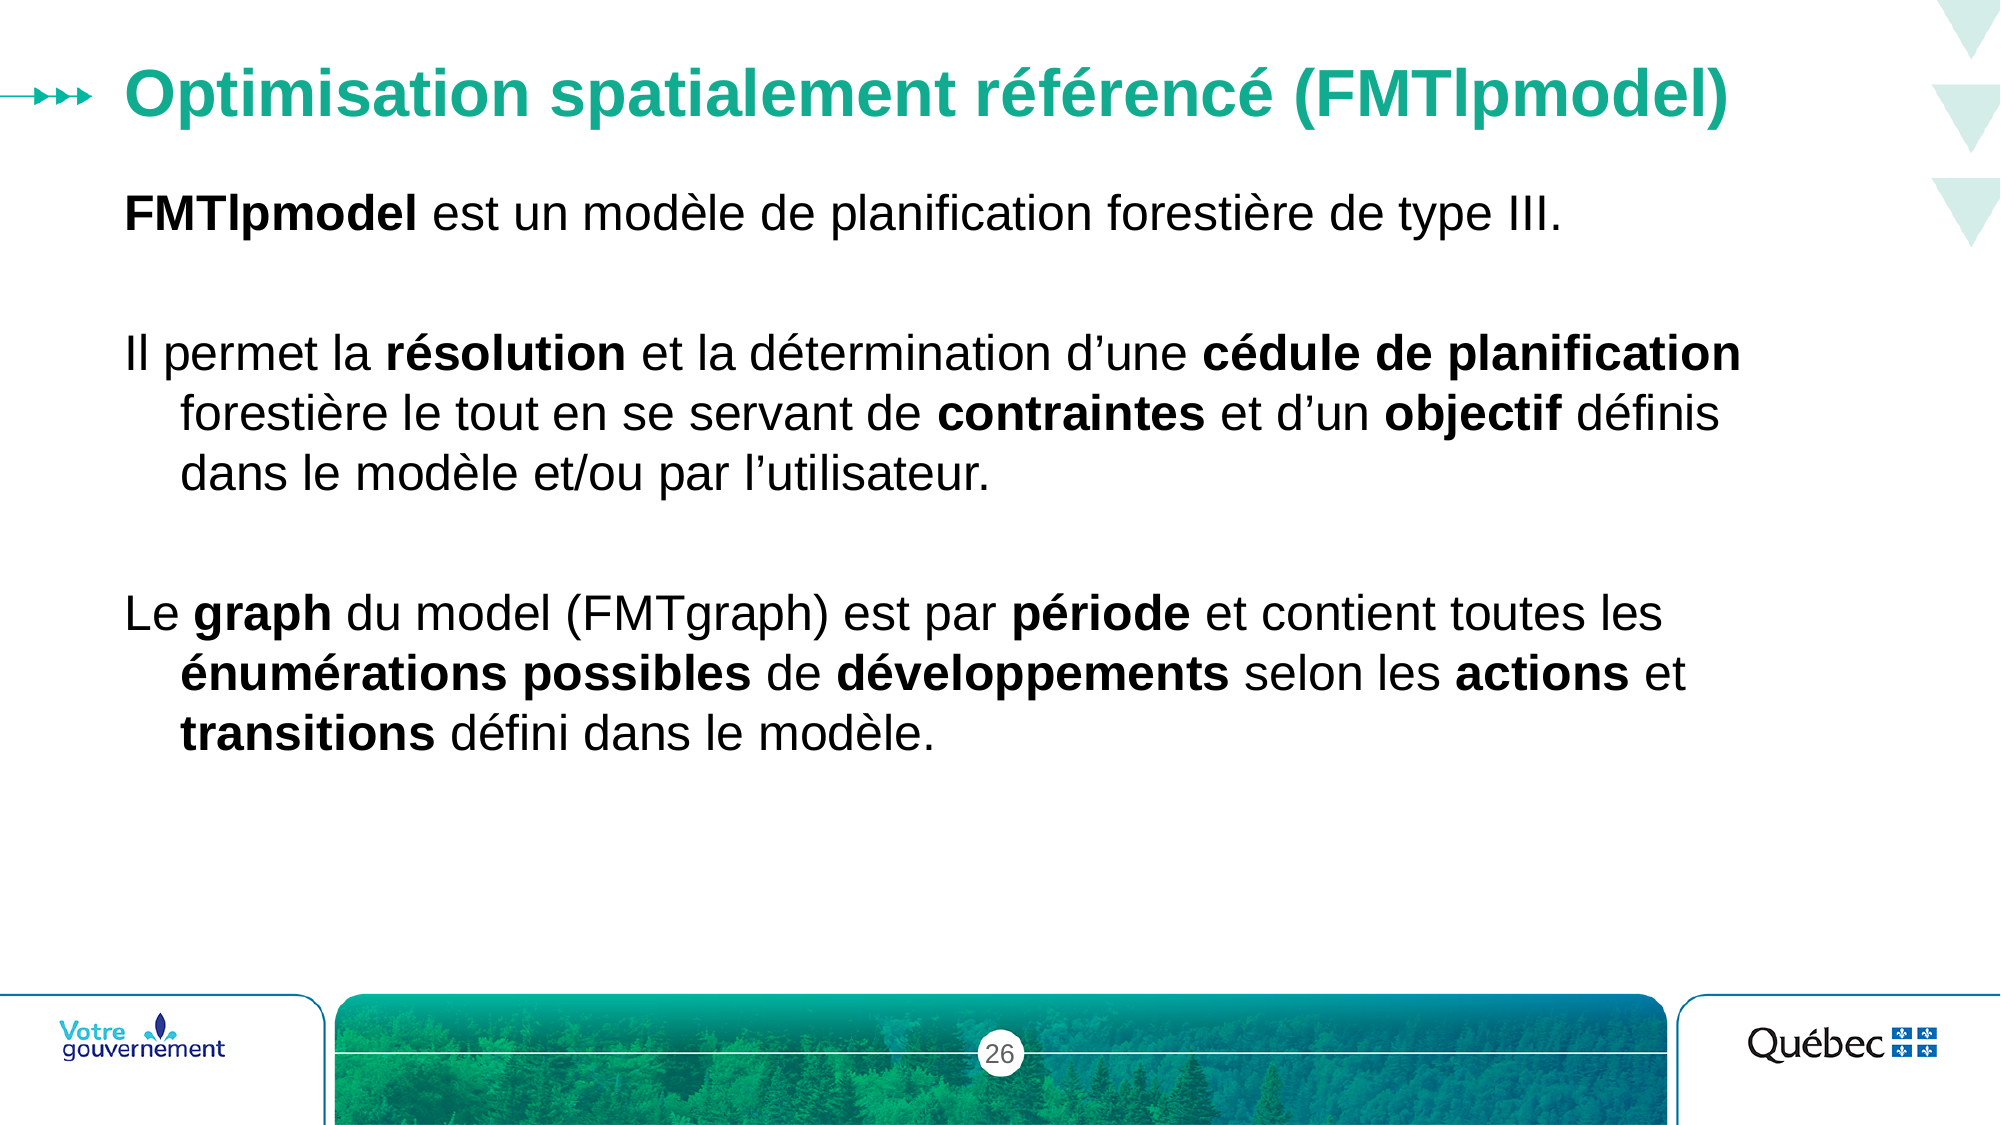

# Optimisation spatialement référencé (FMTlpmodel)
FMTlpmodel est un modèle de planification forestière de type III.

Il permet la résolution et la détermination d’une cédule de planification forestière le tout en se servant de contraintes et d’un objectif définis dans le modèle et/ou par l’utilisateur.

Le graph du model (FMTgraph) est par période et contient toutes les énumérations possibles de développements selon les actions et transitions défini dans le modèle.
26